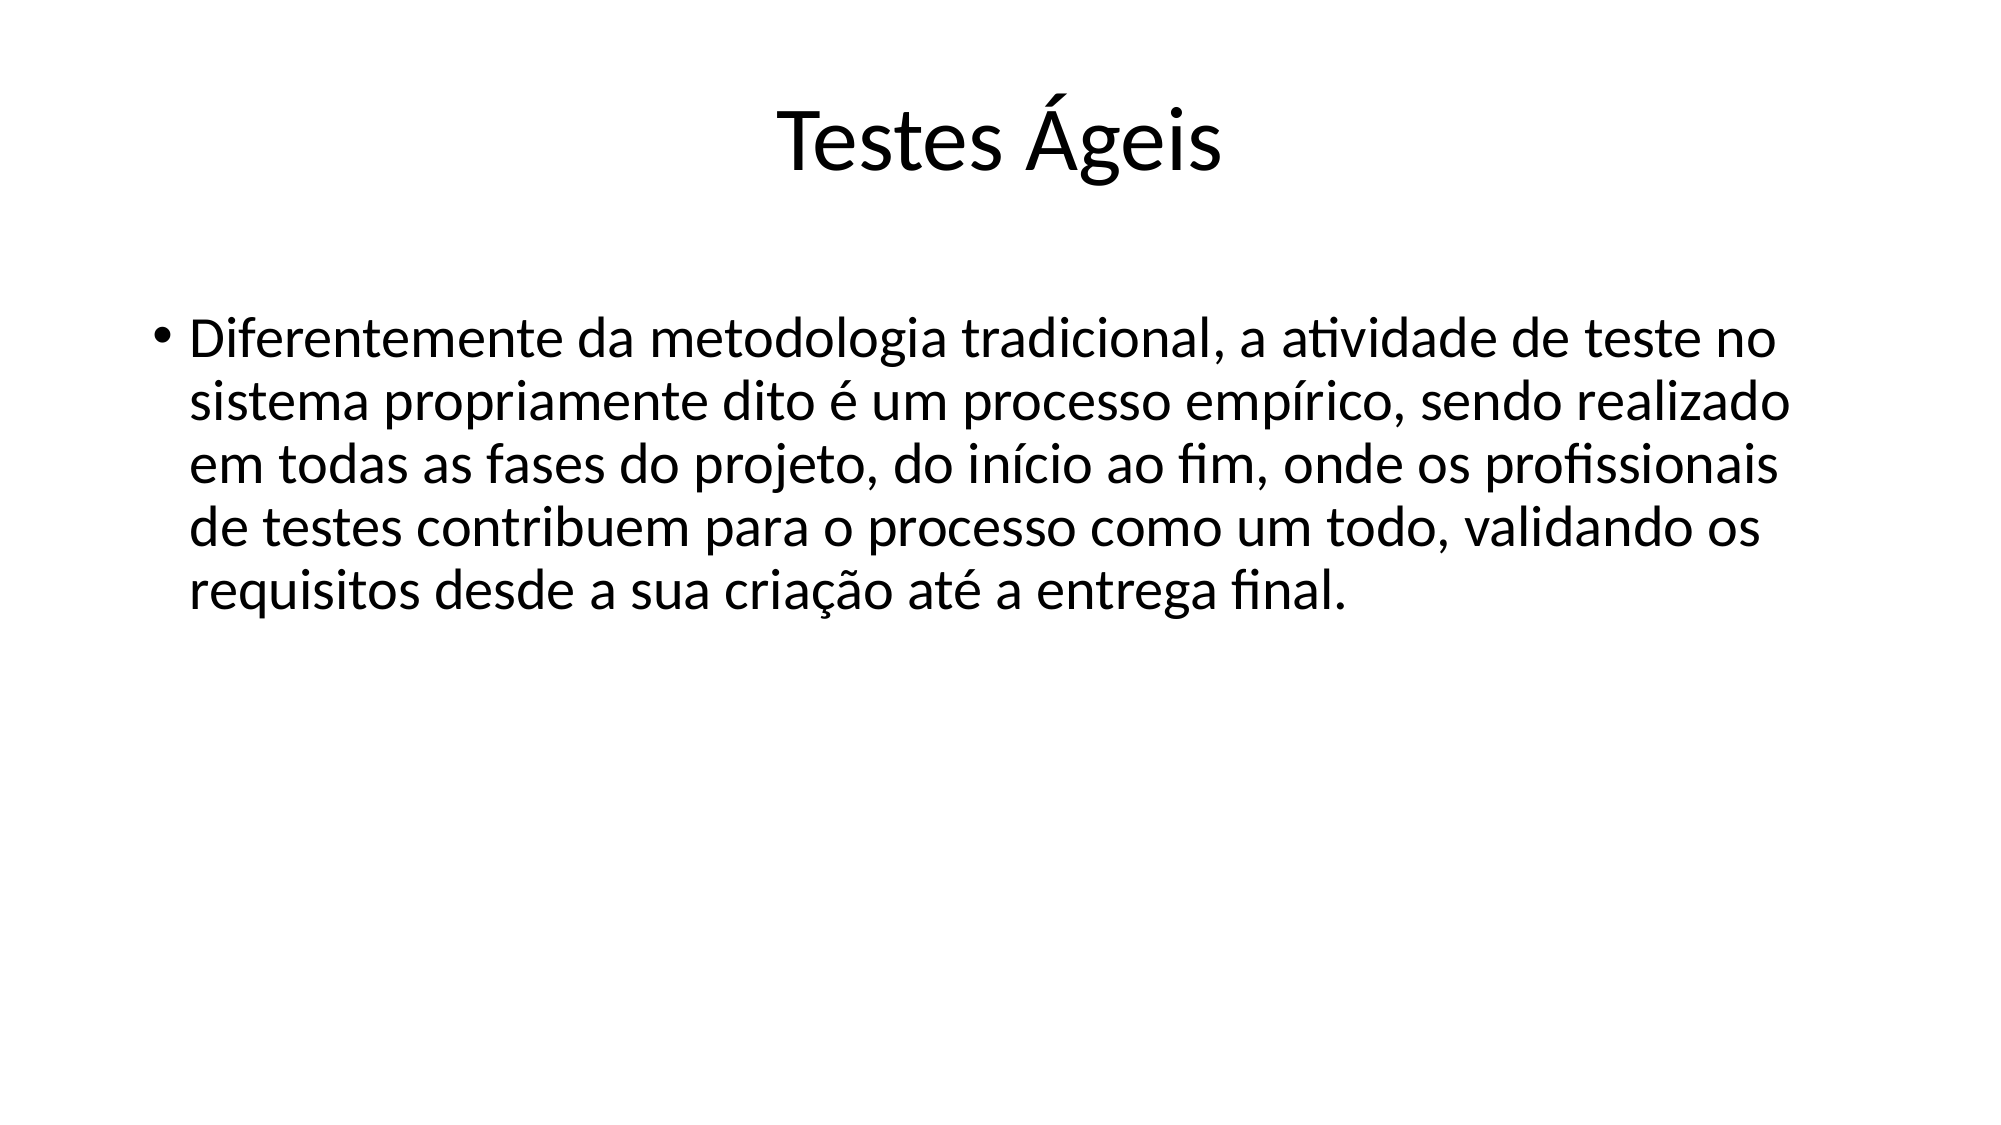

# Testes Ágeis
Diferentemente da metodologia tradicional, a atividade de teste no sistema propriamente dito é um processo empírico, sendo realizado em todas as fases do projeto, do início ao fim, onde os profissionais de testes contribuem para o processo como um todo, validando os requisitos desde a sua criação até a entrega final.